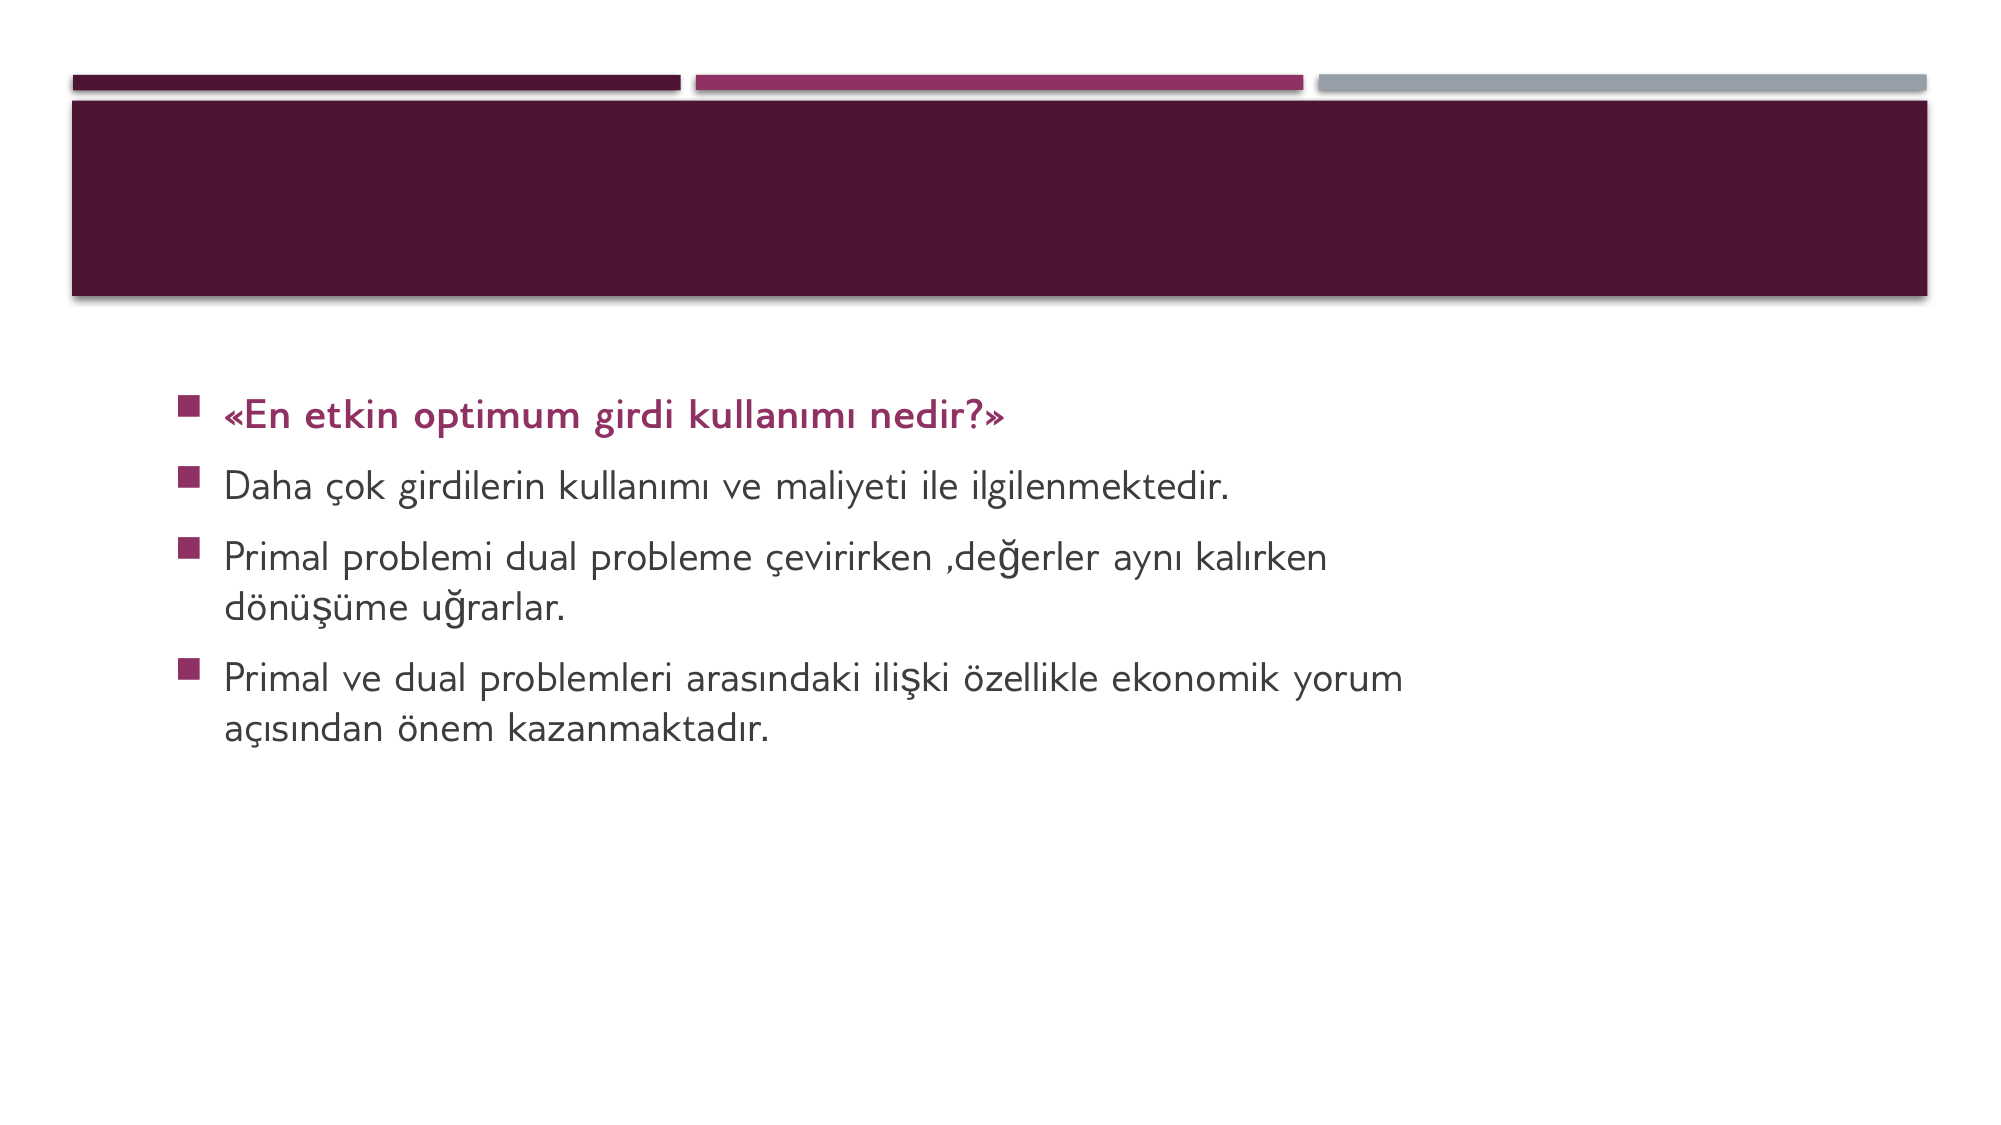

«En etkin optimum girdi kullanımı nedir?»
Daha çok girdilerin kullanımı ve maliyeti ile ilgilenmektedir.
Primal problemi dual probleme çevirirken ,değerler aynı kalırken dönüşüme uğrarlar.
Primal ve dual problemleri arasındaki ilişki özellikle ekonomik yorum açısından önem kazanmaktadır.